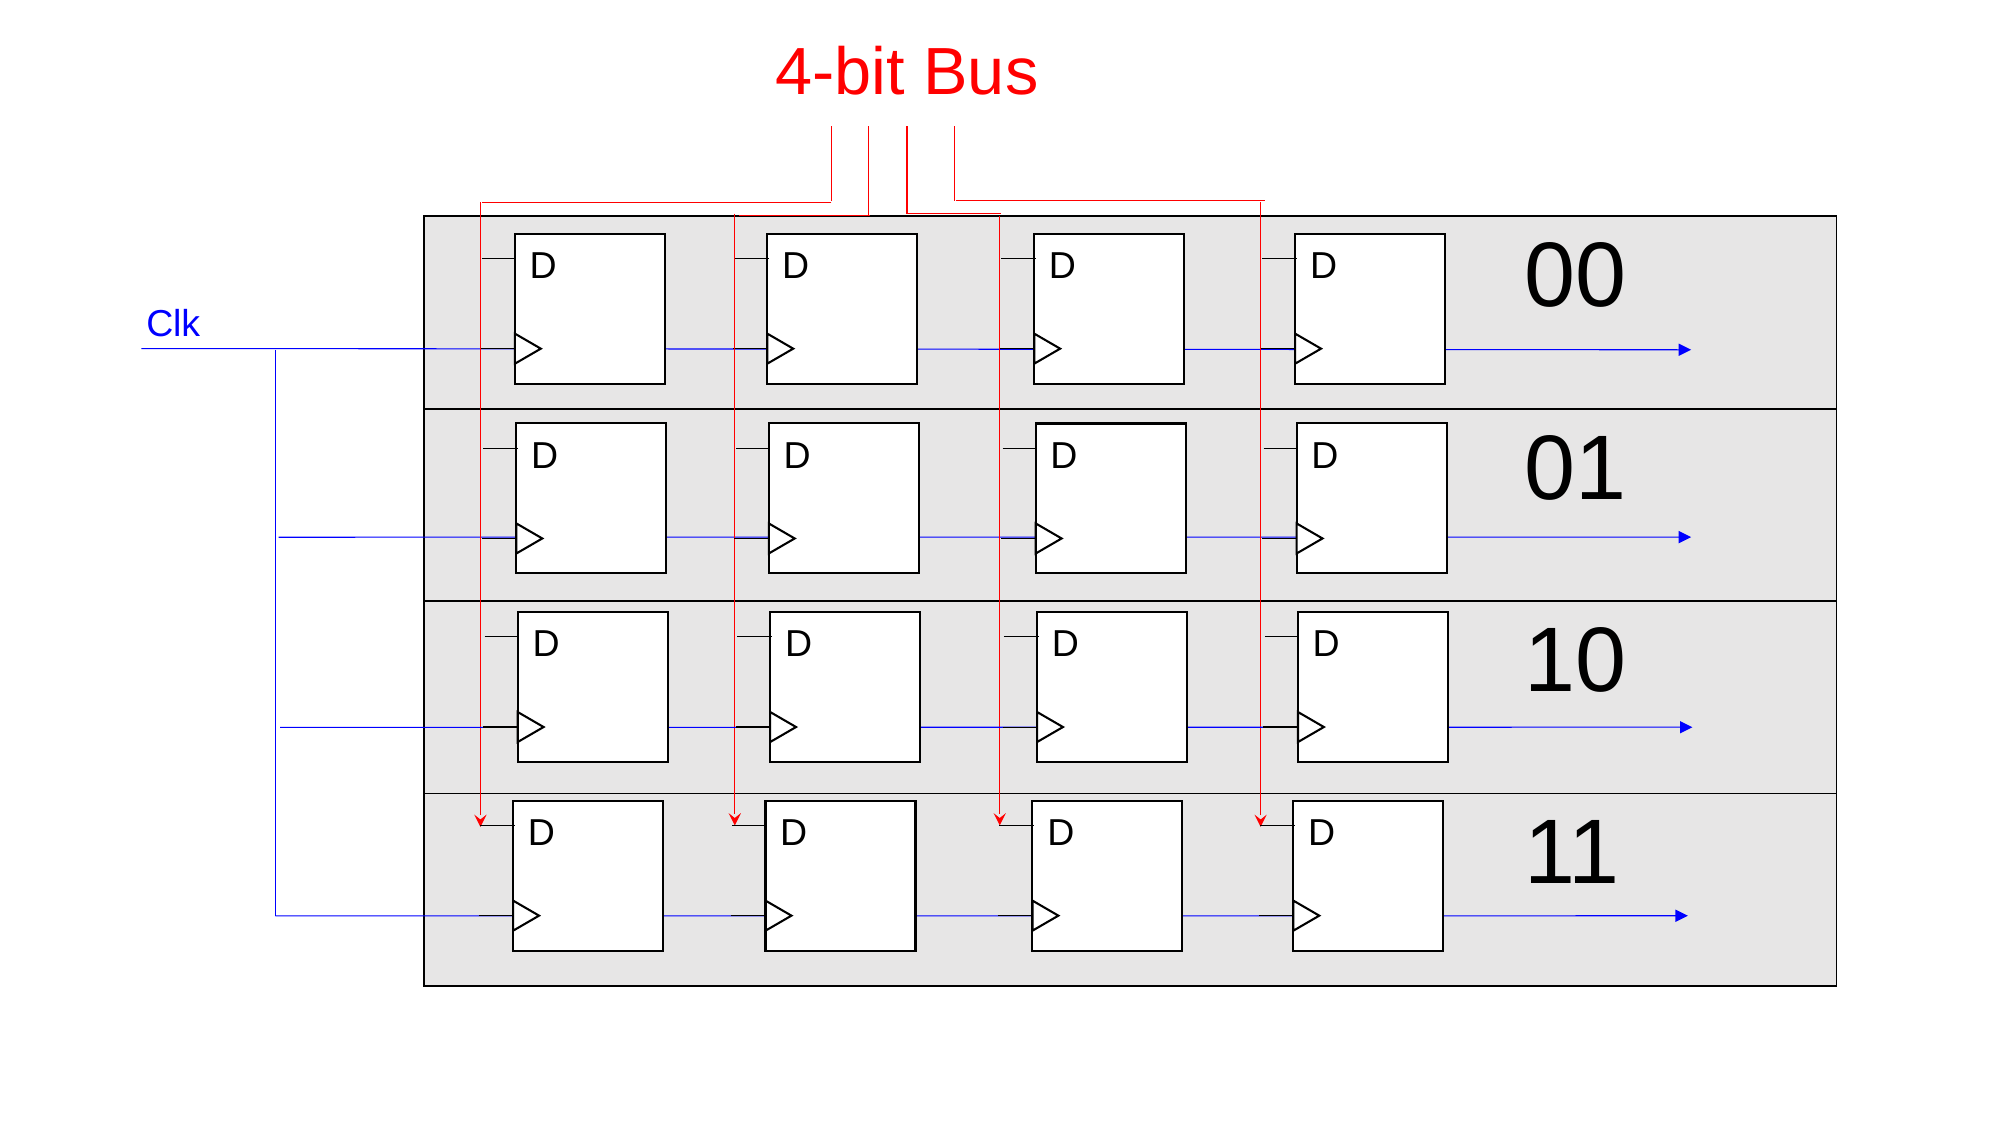

4-bit Bus
|  |  |  |  | 00 |
| --- | --- | --- | --- | --- |
|  |  |  |  | 01 |
|  |  |  |  | 10 |
|  |  |  |  | 11 |
D

D

D

D

Clk
D

D

D

D

D

D

D

D

D

D

D

D